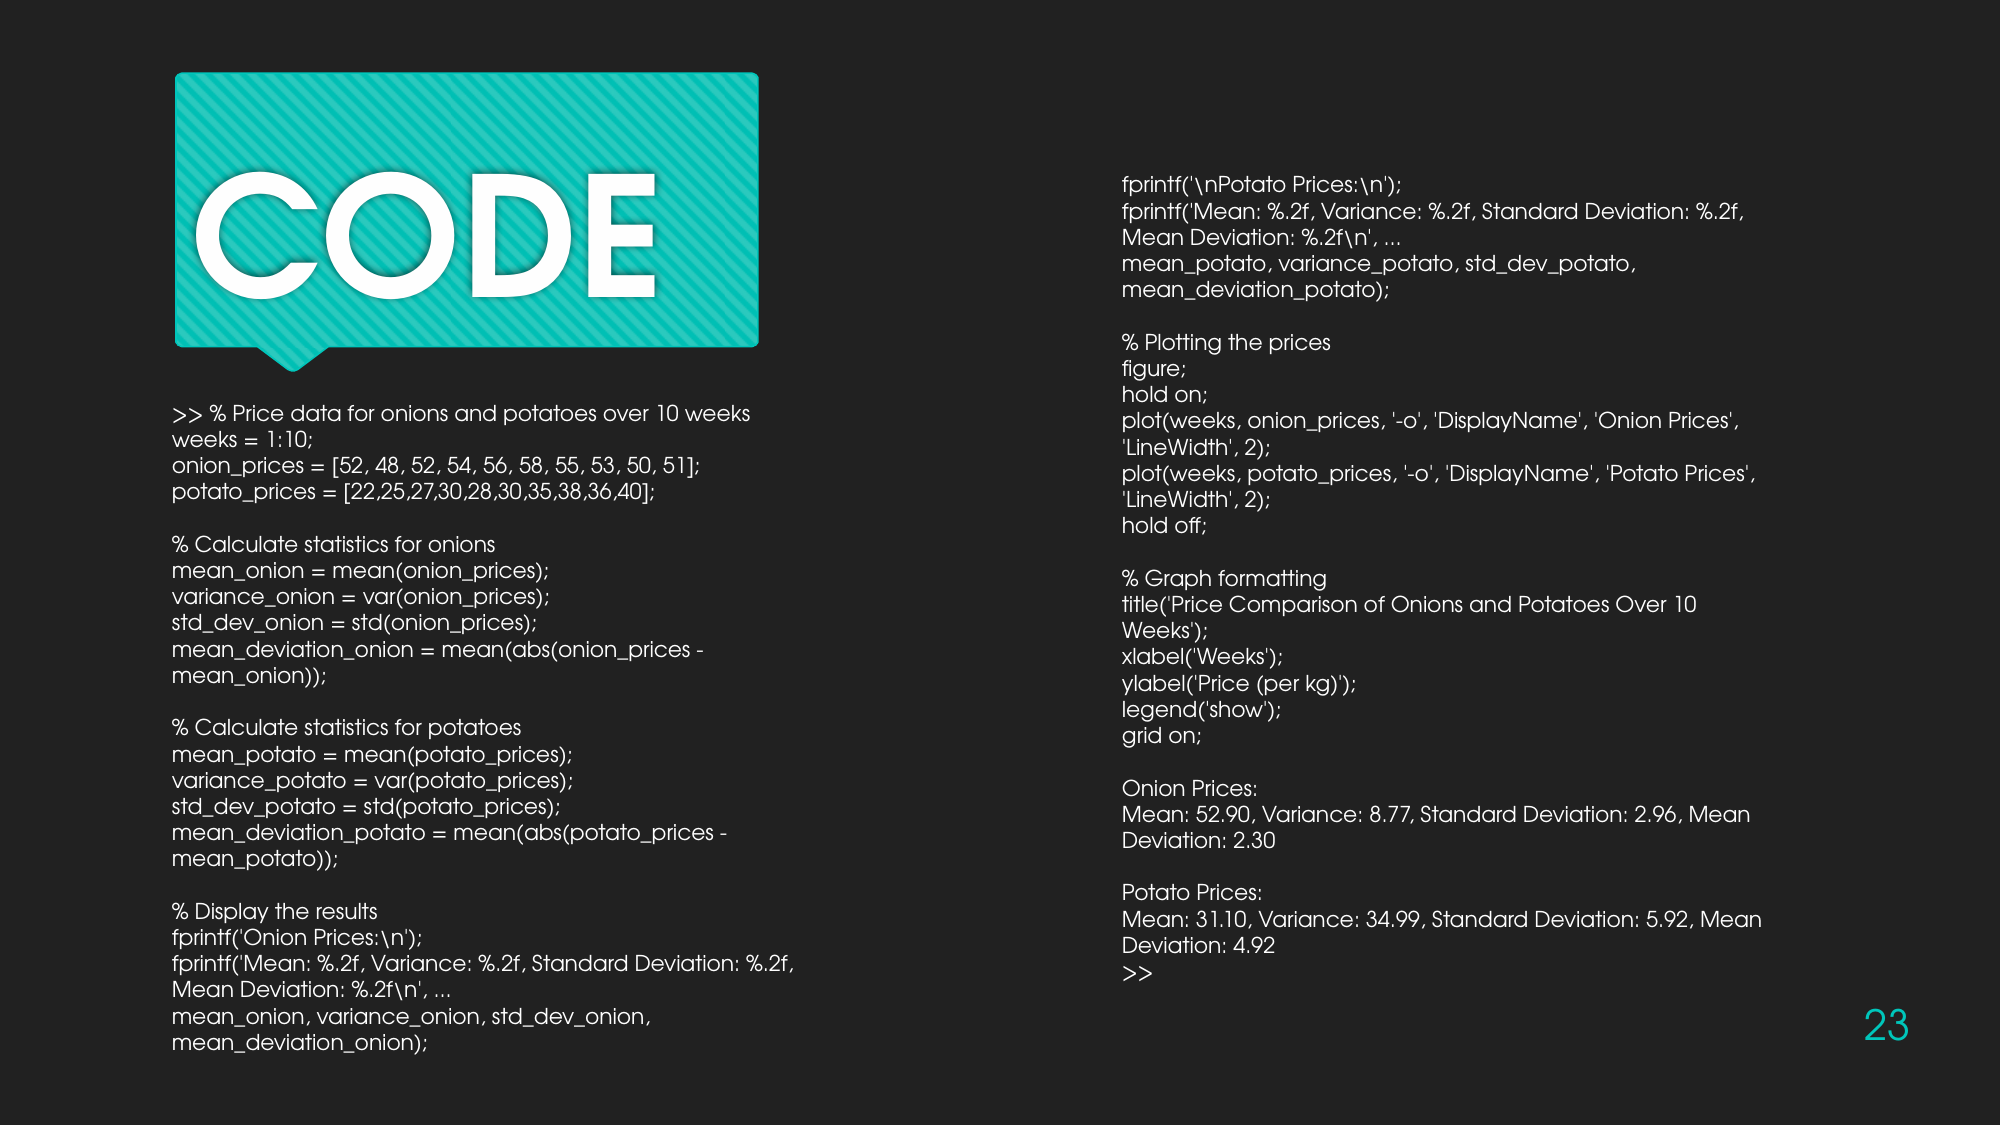

# CODE
fprintf('\nPotato Prices:\n');
fprintf('Mean: %.2f, Variance: %.2f, Standard Deviation: %.2f,
Mean Deviation: %.2f\n', ...
mean_potato, variance_potato, std_dev_potato,
mean_deviation_potato);

% Plotting the prices
figure;
hold on;
plot(weeks, onion_prices, '-o', 'DisplayName', 'Onion Prices',
'LineWidth', 2);
plot(weeks, potato_prices, '-o', 'DisplayName', 'Potato Prices',
'LineWidth', 2);
hold off;

% Graph formatting
title('Price Comparison of Onions and Potatoes Over 10
Weeks');
xlabel('Weeks');
ylabel('Price (per kg)');
legend('show');
grid on;

Onion Prices:
Mean: 52.90, Variance: 8.77, Standard Deviation: 2.96, Mean
Deviation: 2.30

Potato Prices:
Mean: 31.10, Variance: 34.99, Standard Deviation: 5.92, Mean
Deviation: 4.92
>>
>> % Price data for onions and potatoes over 10 weeks
weeks = 1:10;
onion_prices = [52, 48, 52, 54, 56, 58, 55, 53, 50, 51];
potato_prices = [22,25,27,30,28,30,35,38,36,40];

% Calculate statistics for onions
mean_onion = mean(onion_prices);
variance_onion = var(onion_prices);
std_dev_onion = std(onion_prices);
mean_deviation_onion = mean(abs(onion_prices -
mean_onion));

% Calculate statistics for potatoes
mean_potato = mean(potato_prices);
variance_potato = var(potato_prices);
std_dev_potato = std(potato_prices);
mean_deviation_potato = mean(abs(potato_prices -
mean_potato));

% Display the results
fprintf('Onion Prices:\n');
fprintf('Mean: %.2f, Variance: %.2f, Standard Deviation: %.2f,
Mean Deviation: %.2f\n', ...
mean_onion, variance_onion, std_dev_onion,
mean_deviation_onion);
23